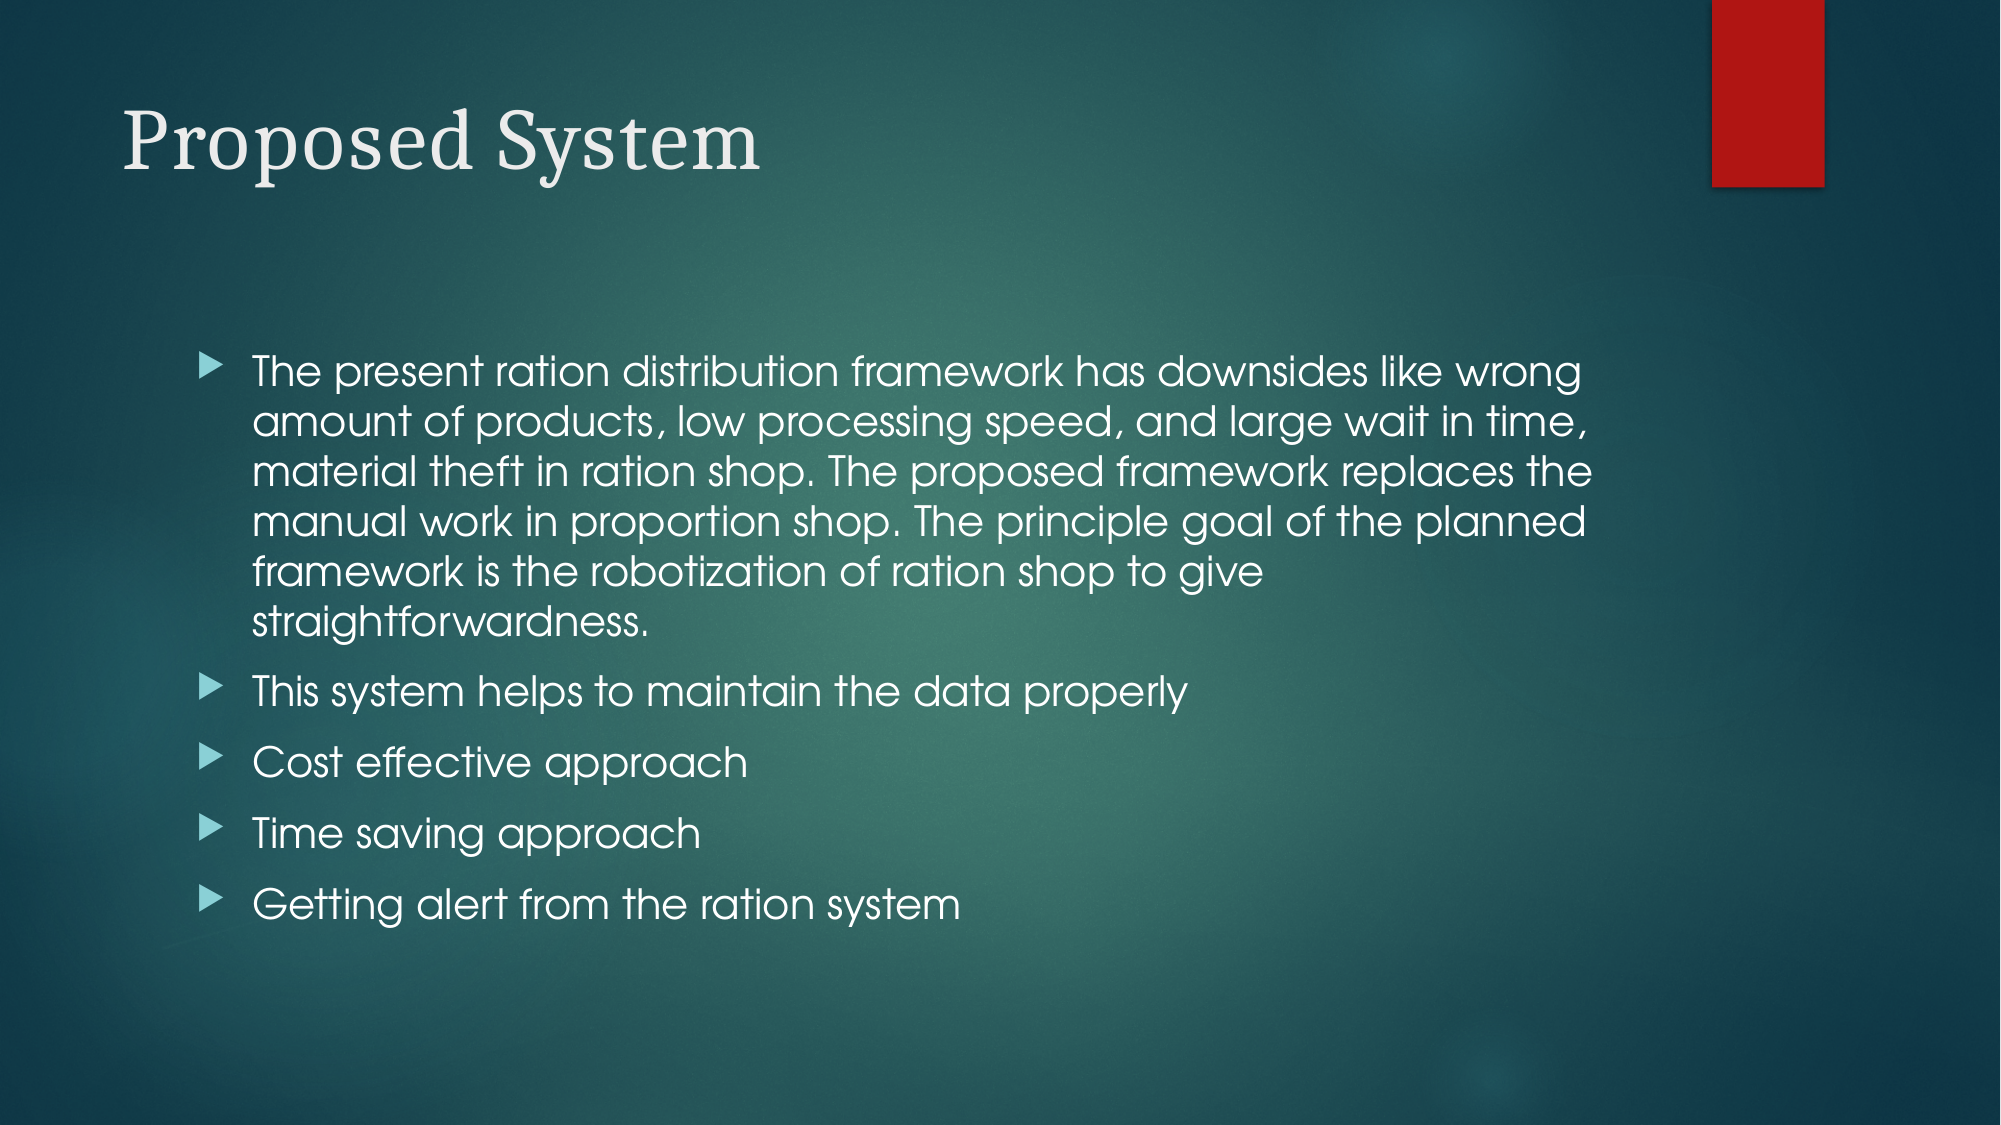

# Proposed System
The present ration distribution framework has downsides like wrong amount of products, low processing speed, and large wait in time, material theft in ration shop. The proposed framework replaces the manual work in proportion shop. The principle goal of the planned framework is the robotization of ration shop to give straightforwardness.
This system helps to maintain the data properly
Cost effective approach
Time saving approach
Getting alert from the ration system